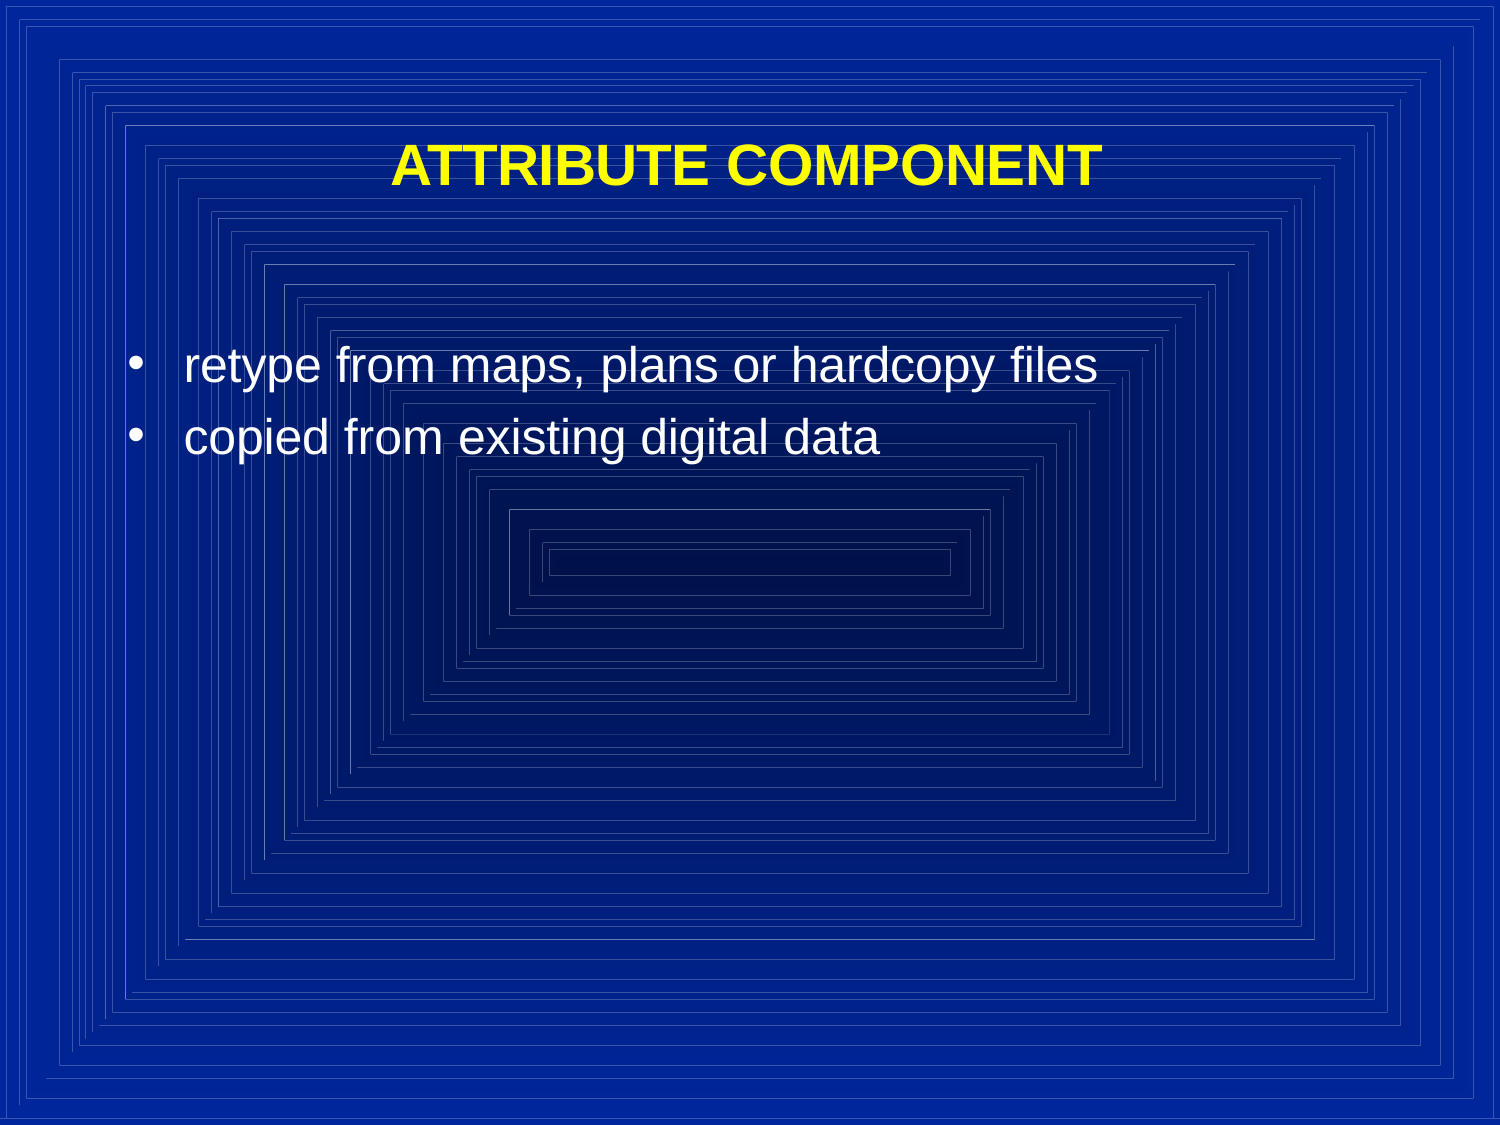

# ATTRIBUTE COMPONENT
•
retype from maps, plans or hardcopy files
•
copied from existing digital data